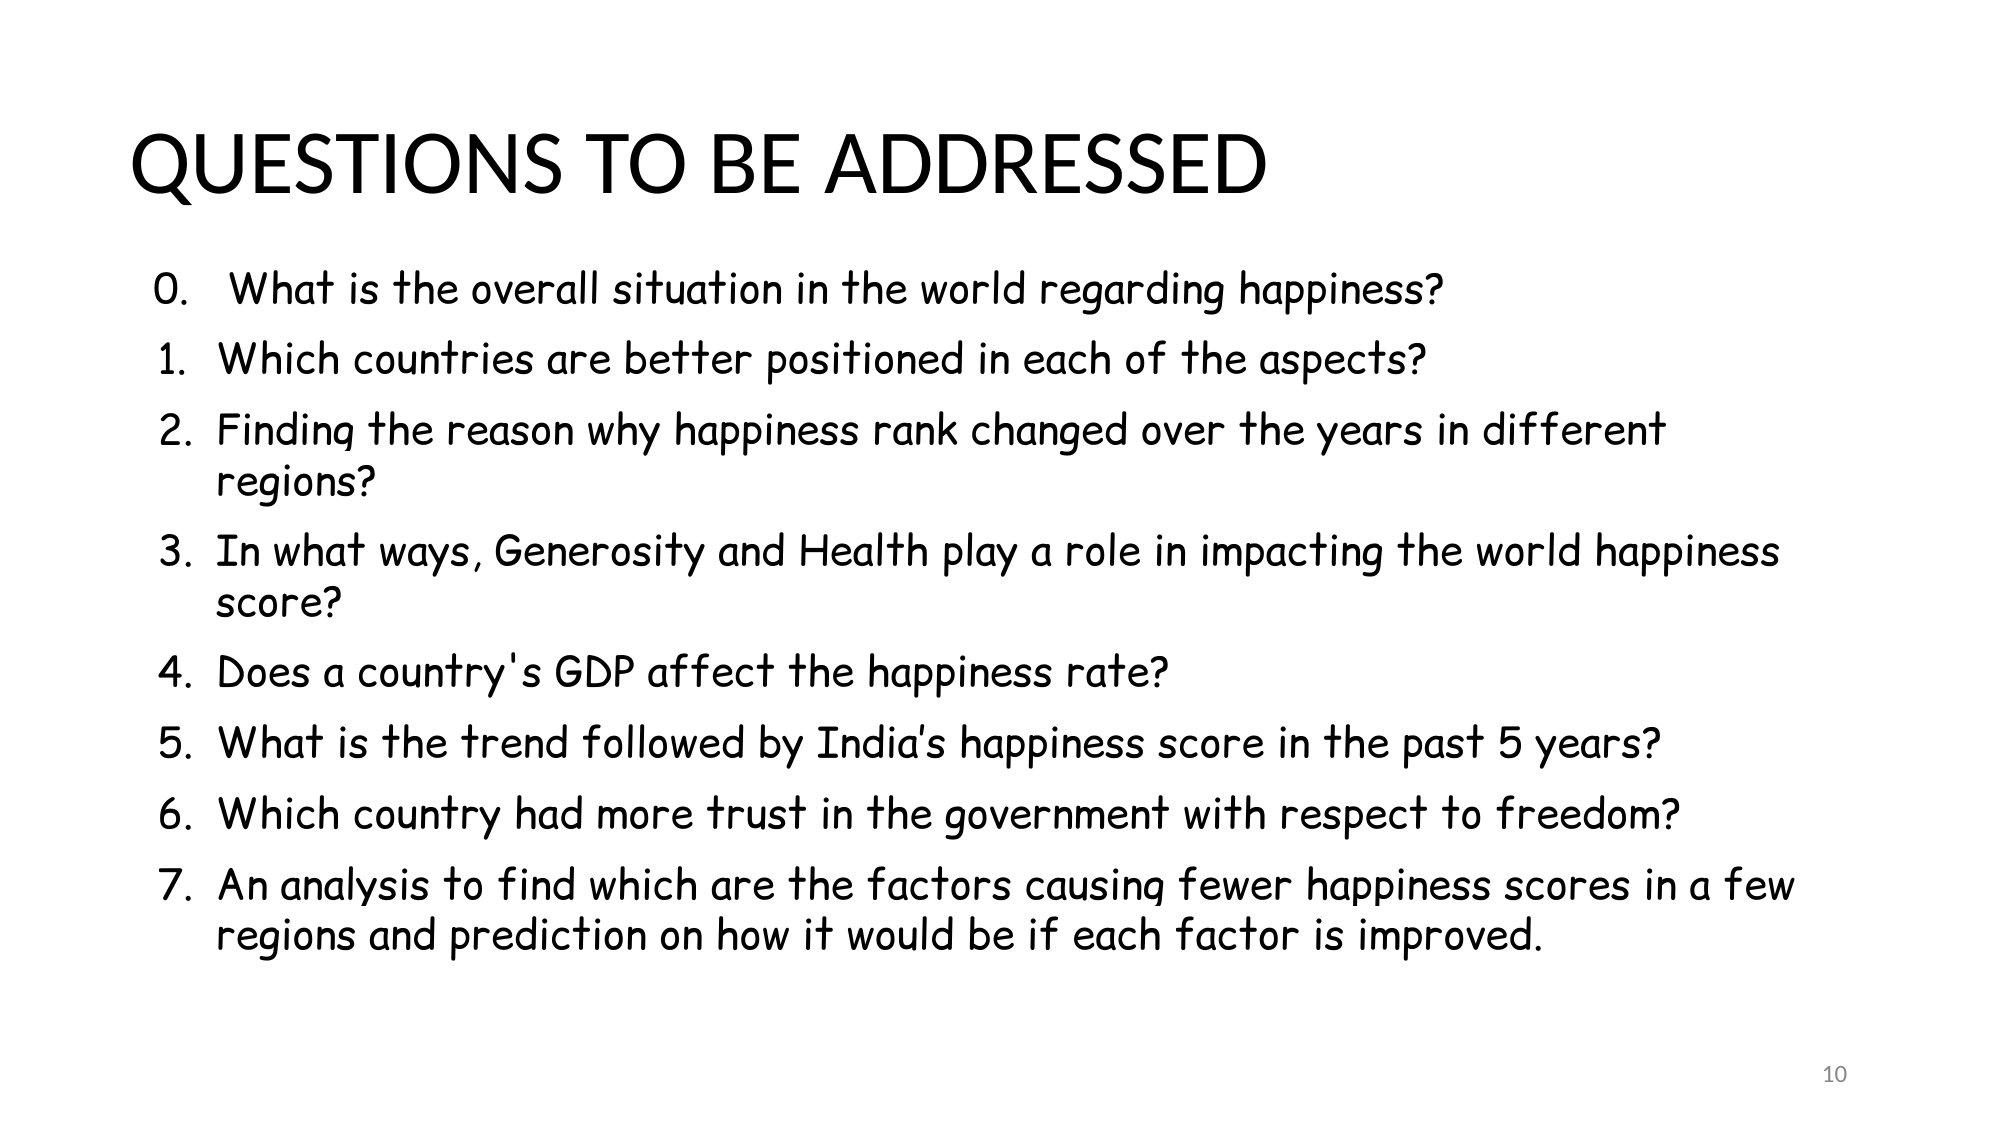

# QUESTIONS TO BE ADDRESSED
 0.   What is the overall situation in the world regarding happiness?
Which countries are better positioned in each of the aspects?
Finding the reason why happiness rank changed over the years in different regions?
In what ways, Generosity and Health play a role in impacting the world happiness score?
Does a country's GDP affect the happiness rate?
What is the trend followed by India’s happiness score in the past 5 years?
Which country had more trust in the government with respect to freedom?
An analysis to find which are the factors causing fewer happiness scores in a few regions and prediction on how it would be if each factor is improved.
10